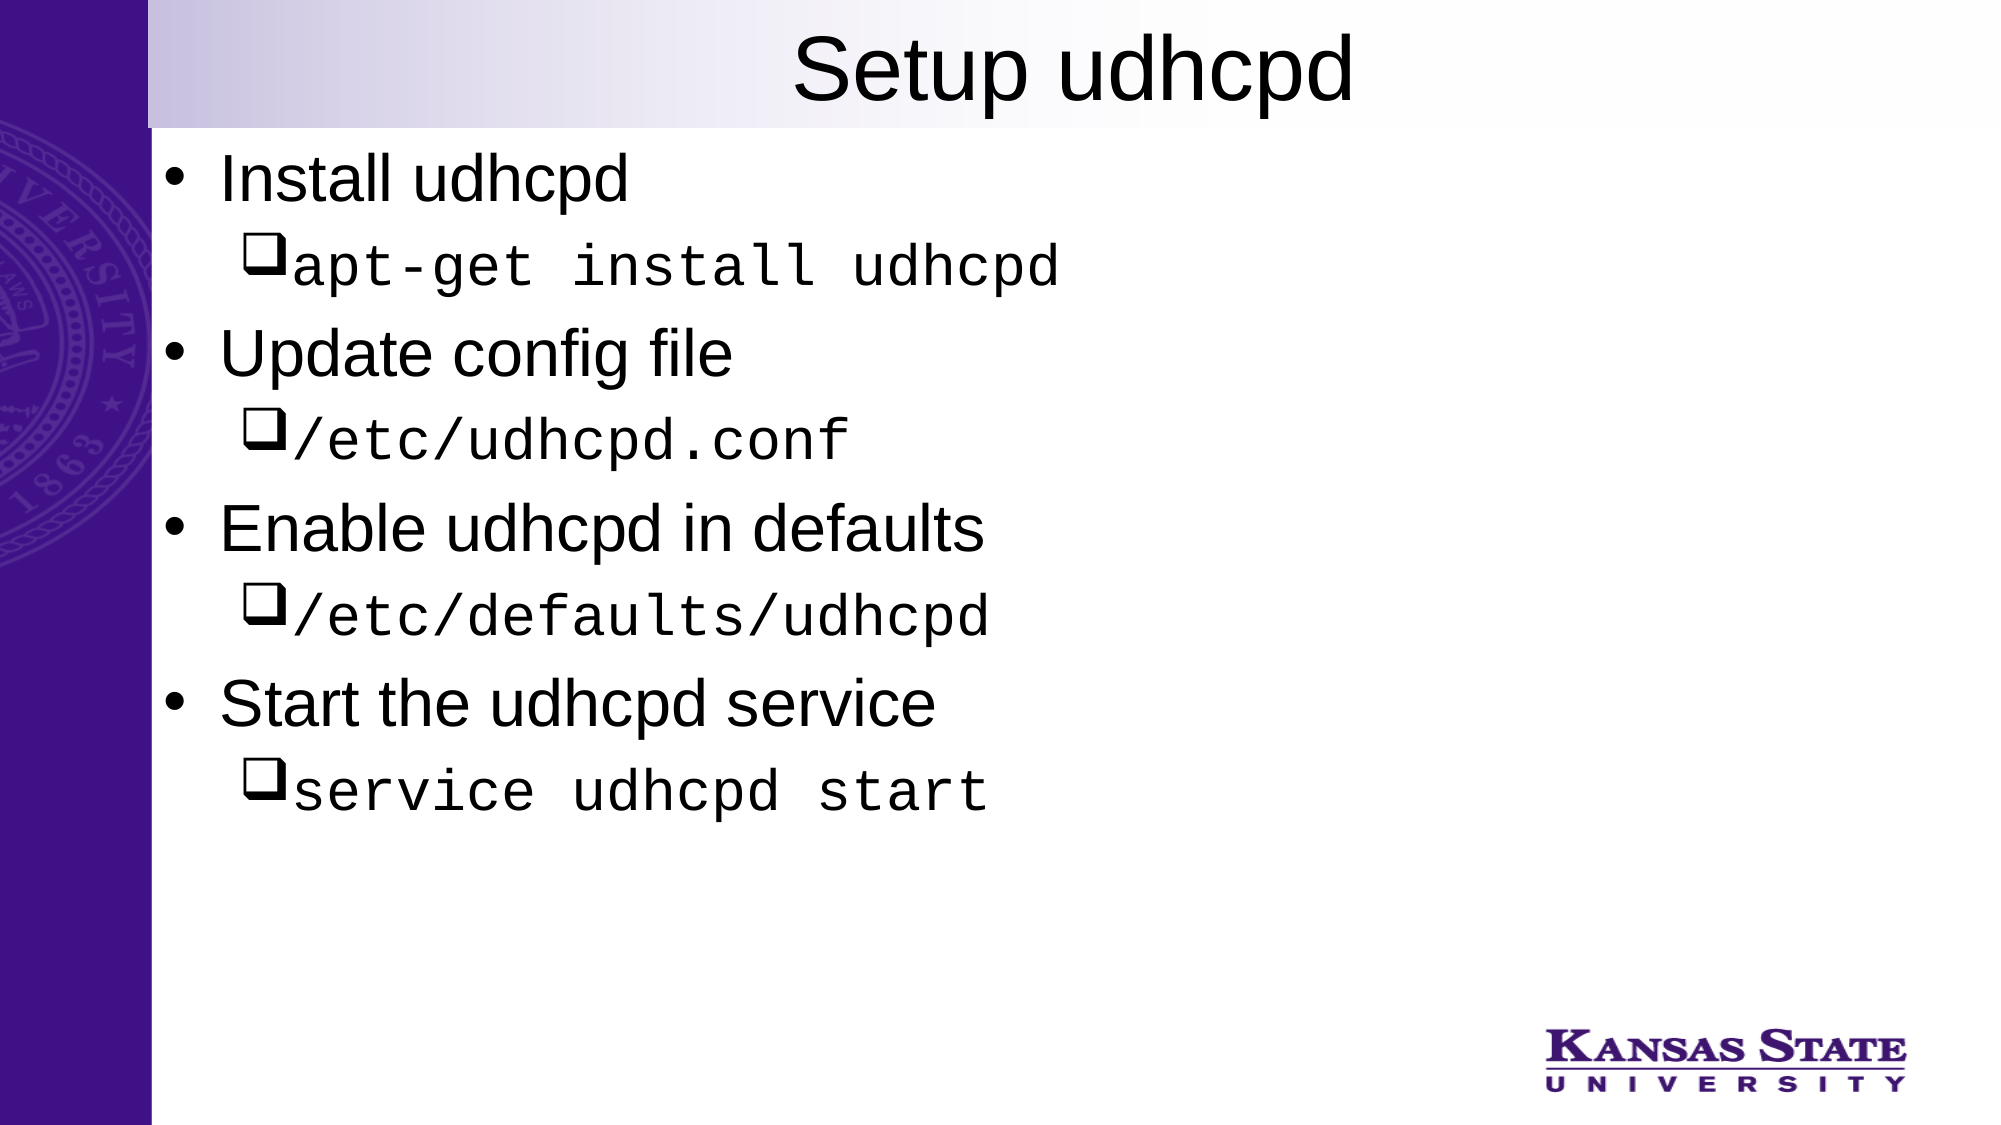

# Setup udhcpd
Install udhcpd
apt-get install udhcpd
Update config file
/etc/udhcpd.conf
Enable udhcpd in defaults
/etc/defaults/udhcpd
Start the udhcpd service
service udhcpd start